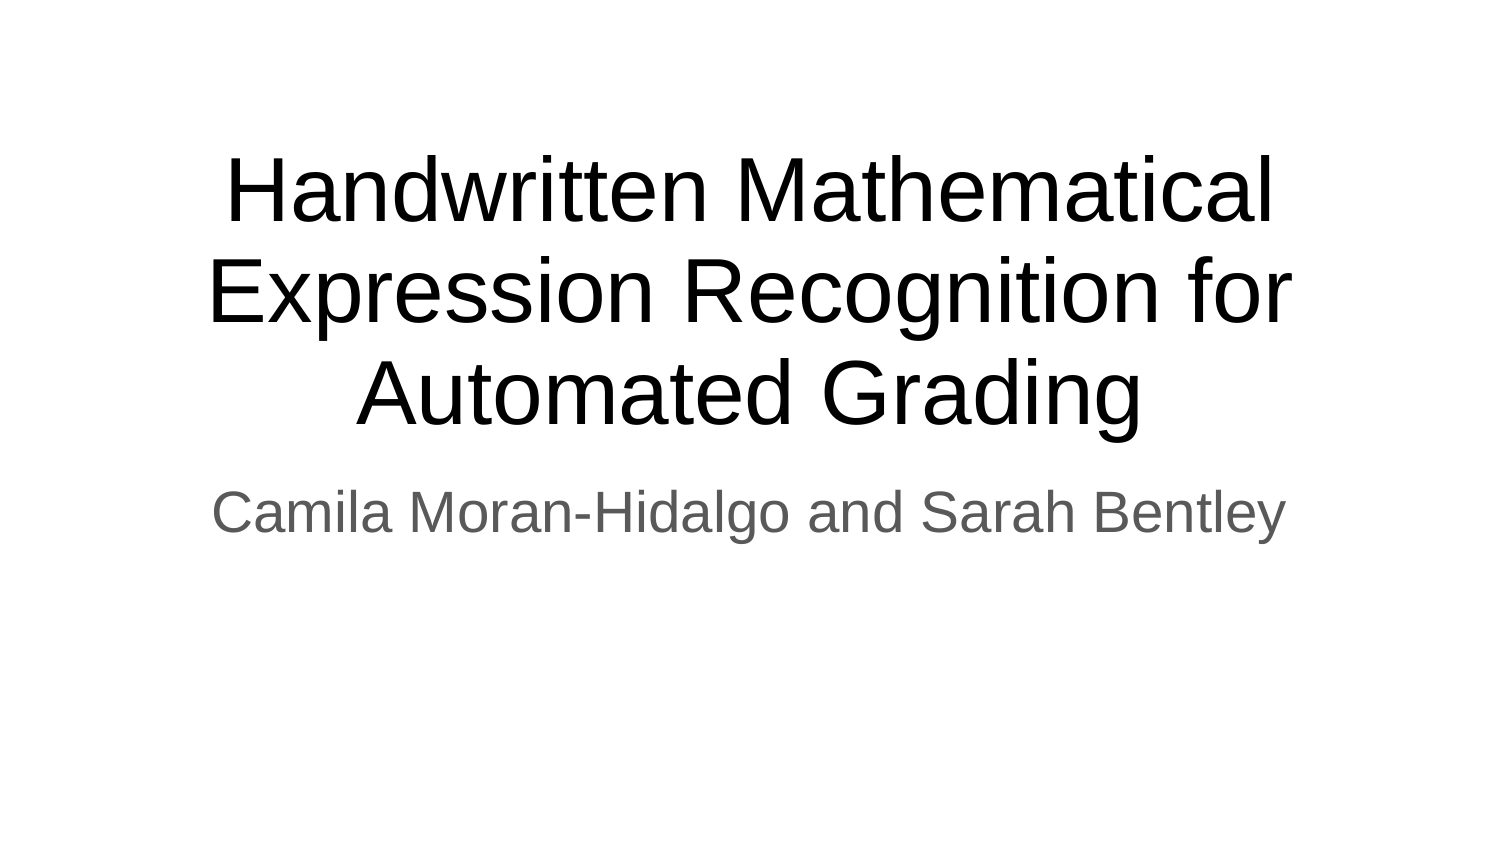

# Handwritten Mathematical Expression Recognition for Automated Grading
Camila Moran-Hidalgo and Sarah Bentley